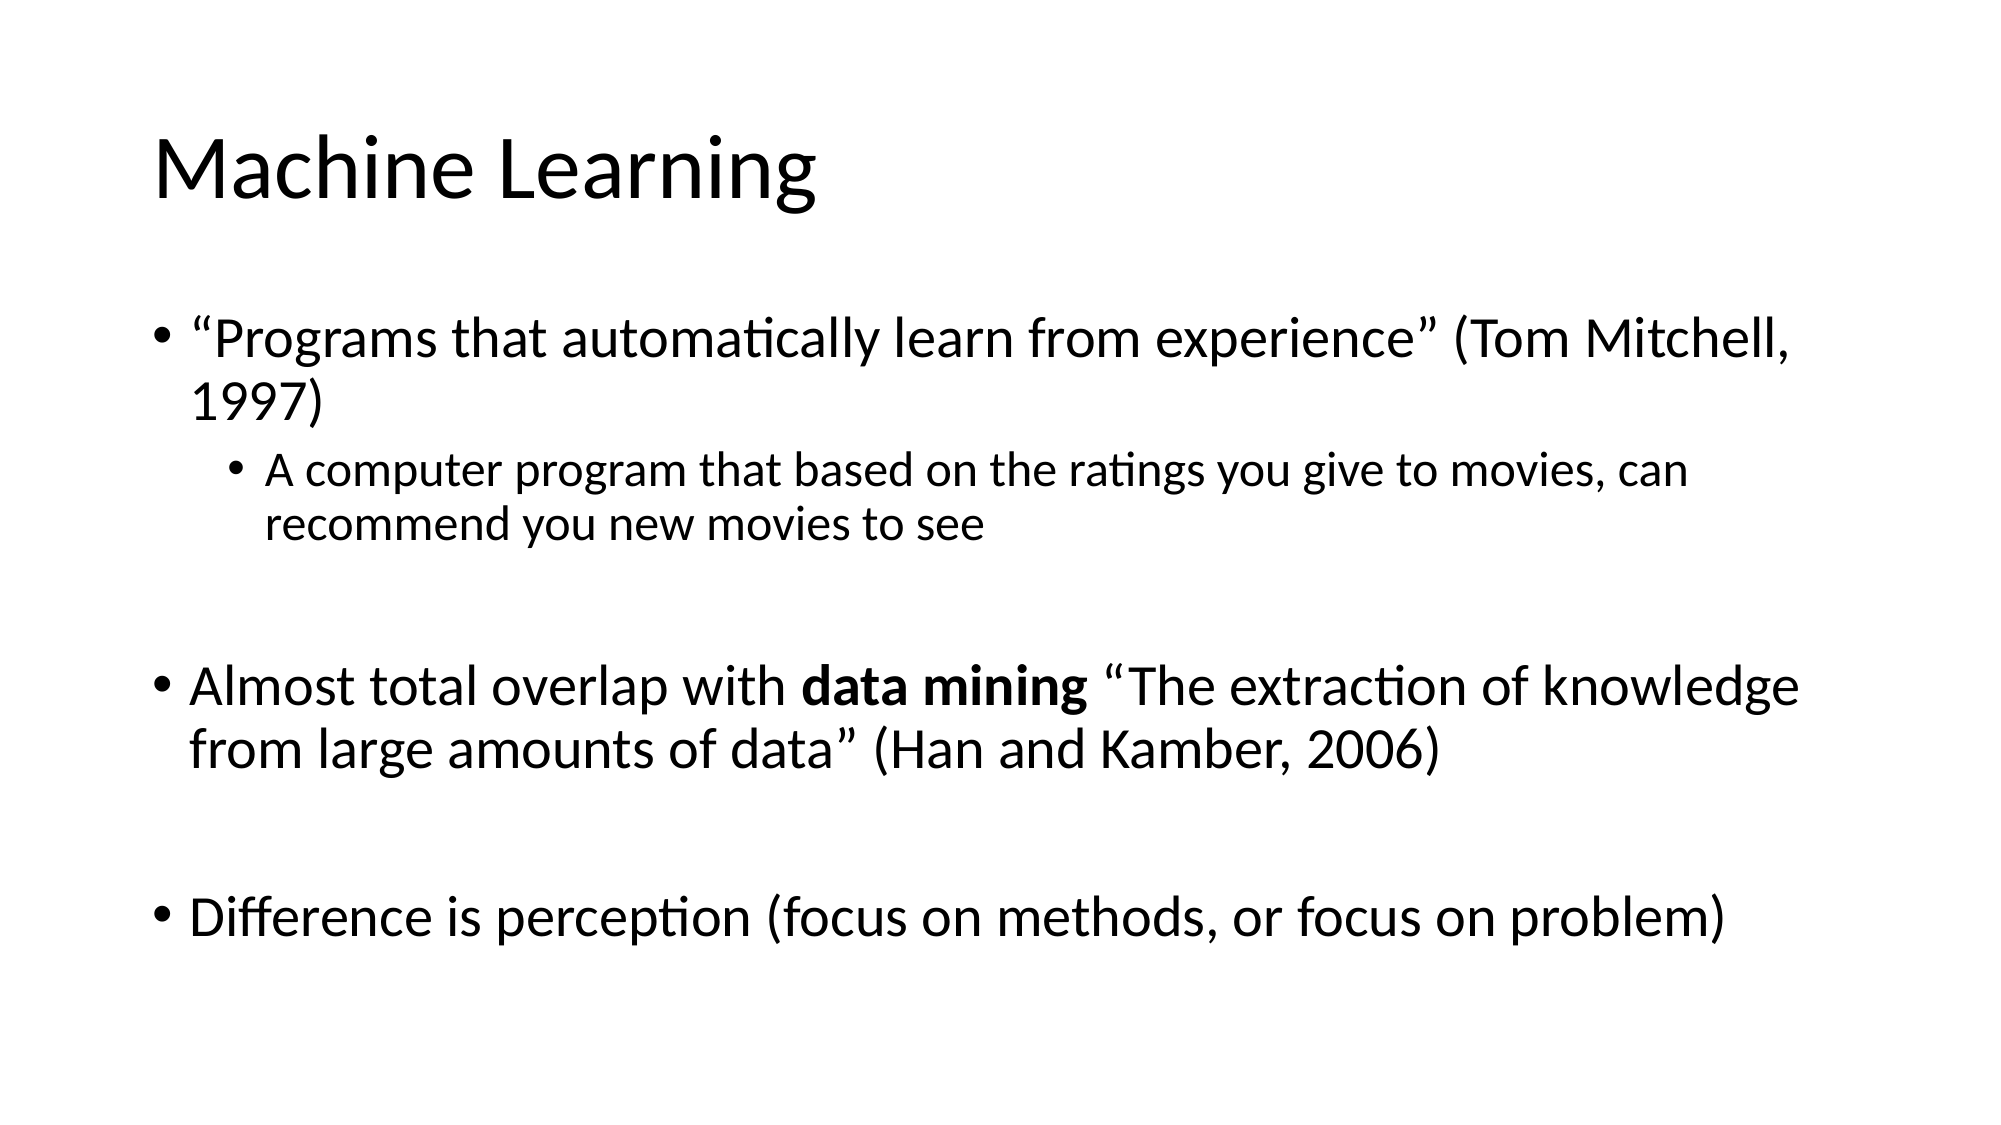

# Machine Learning
“Programs that automatically learn from experience” (Tom Mitchell, 1997)
A computer program that based on the ratings you give to movies, can recommend you new movies to see

Almost total overlap with data mining “The extraction of knowledge from large amounts of data” (Han and Kamber, 2006)

Difference is perception (focus on methods, or focus on problem)